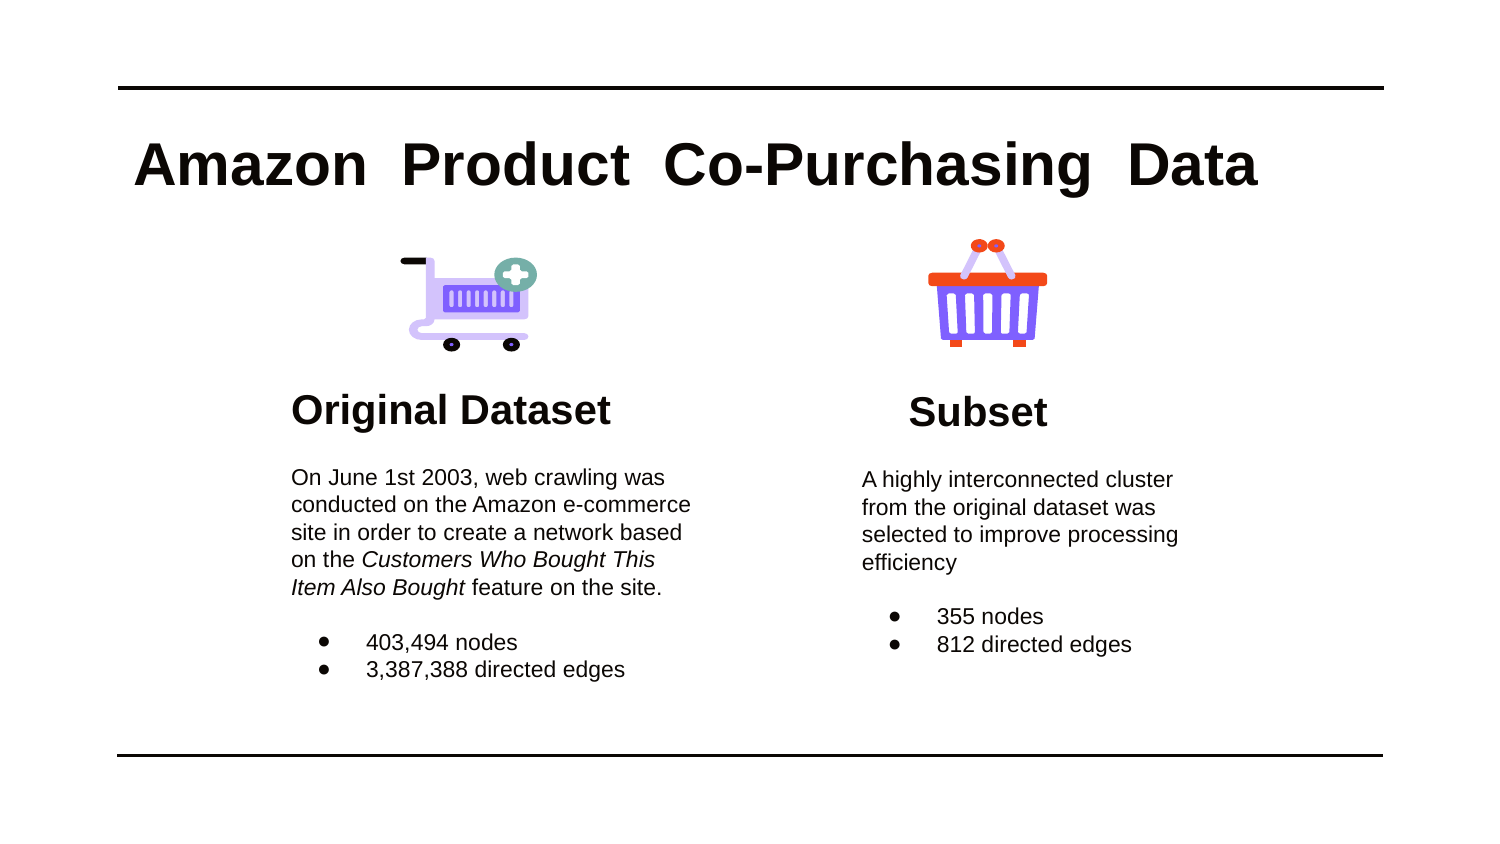

# Amazon  Product  Co-Purchasing  Data

Original Dataset
Subset
On June 1st 2003, web crawling was conducted on the Amazon e-commerce site in order to create a network based on the Customers Who Bought This Item Also Bought feature on the site.

403,494 nodes
3,387,388 directed edges

A highly interconnected cluster from the original dataset was selected to improve processing efficiency

355 nodes
812 directed edges